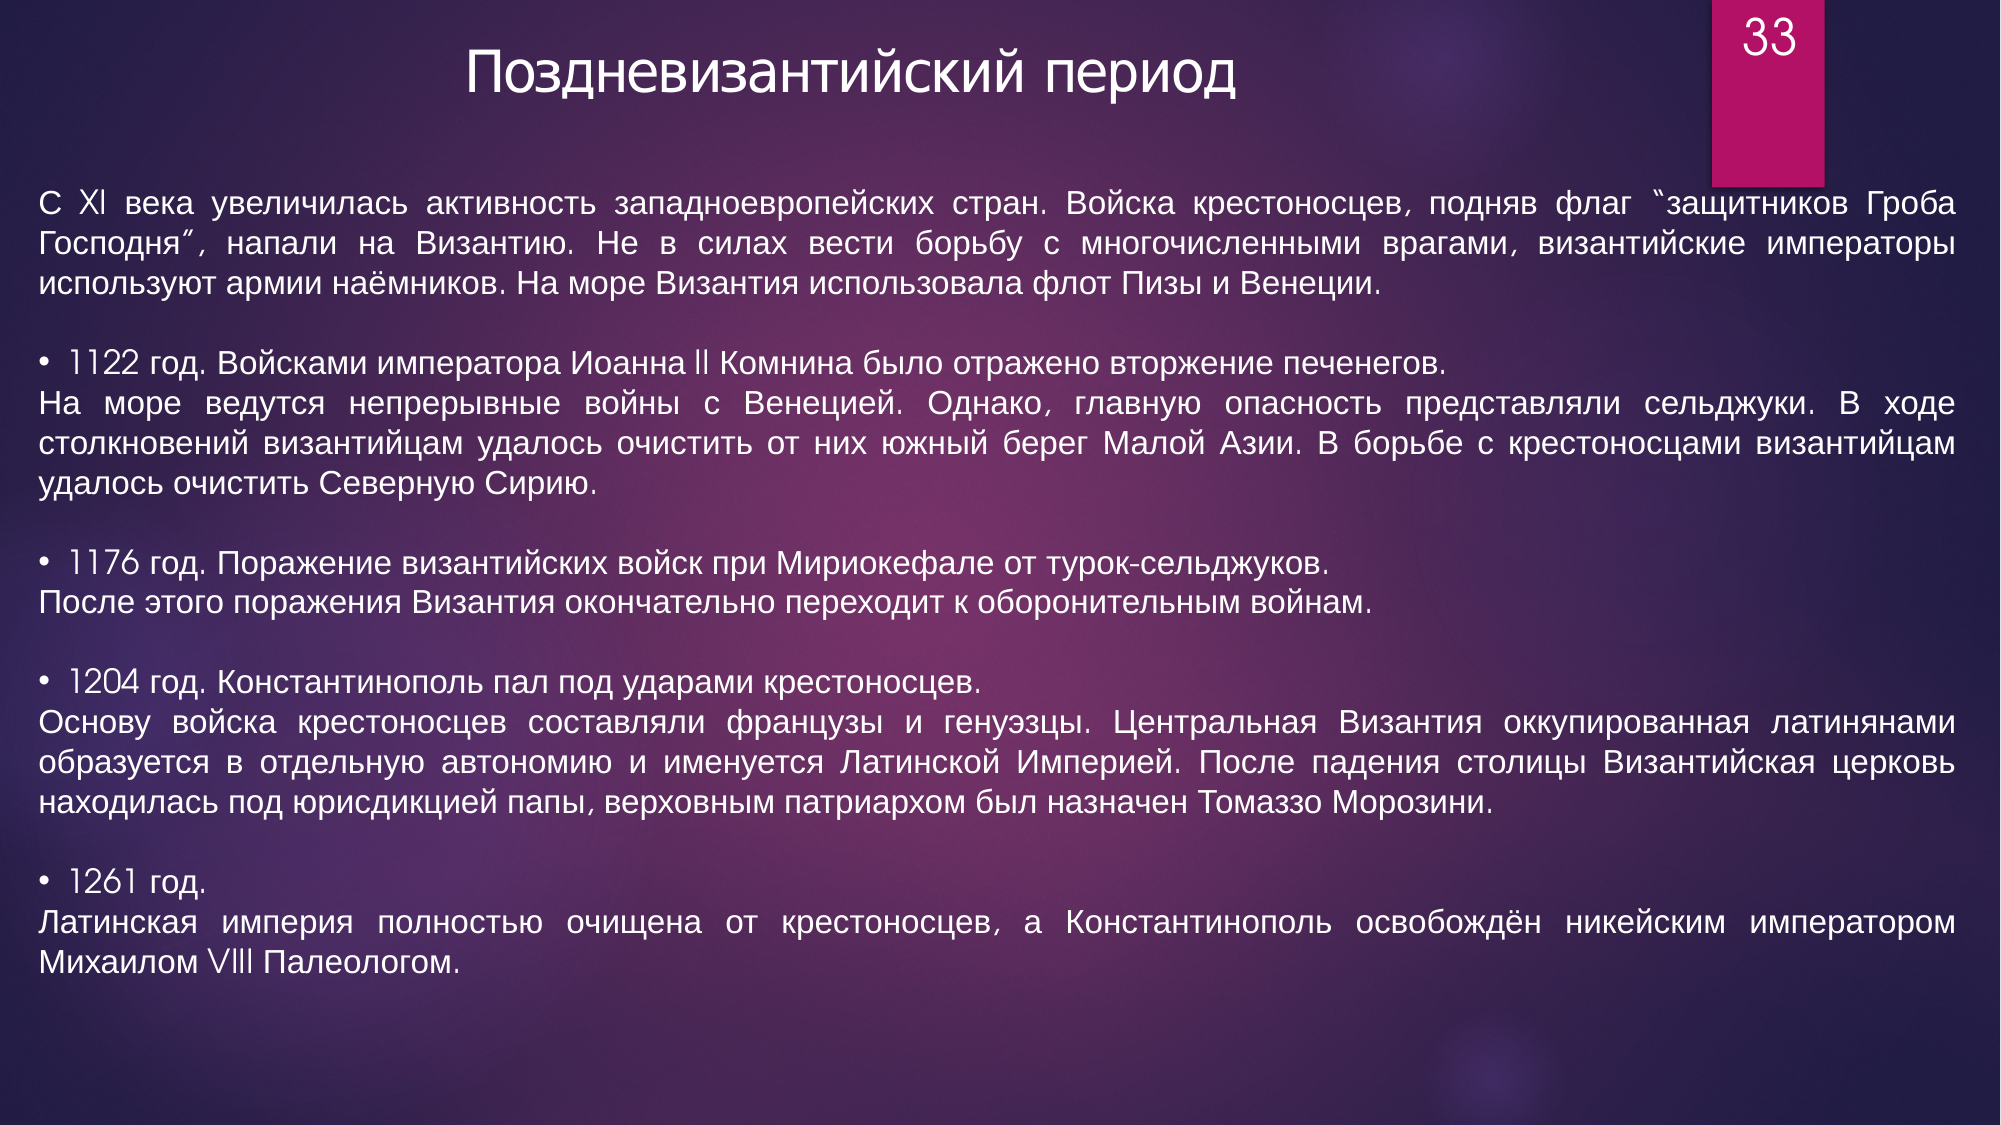

33
Поздневизантийский период
С XI века увеличилась активность западноевропейских стран. Войска крестоносцев, подняв флаг “защитников Гроба Господня”, напали на Византию. Не в силах вести борьбу с многочисленными врагами, византийские императоры используют армии наёмников. На море Византия использовала флот Пизы и Венеции.

1122 год. Войсками императора Иоанна II Комнина было отражено вторжение печенегов.
На море ведутся непрерывные войны с Венецией. Однако, главную опасность представляли сельджуки. В ходе столкновений византийцам удалось очистить от них южный берег Малой Азии. В борьбе с крестоносцами византийцам удалось очистить Северную Сирию.

1176 год. Поражение византийских войск при Мириокефале от турок-сельджуков.
После этого поражения Византия окончательно переходит к оборонительным войнам.

1204 год. Константинополь пал под ударами крестоносцев.
Основу войска крестоносцев составляли французы и генуэзцы. Центральная Византия оккупированная латинянами образуется в отдельную автономию и именуется Латинской Империей. После падения столицы Византийская церковь находилась под юрисдикцией папы, верховным патриархом был назначен Томаззо Морозини.

1261 год.
Латинская империя полностью очищена от крестоносцев, а Константинополь освобождён никейским императором Михаилом VIII Палеологом.